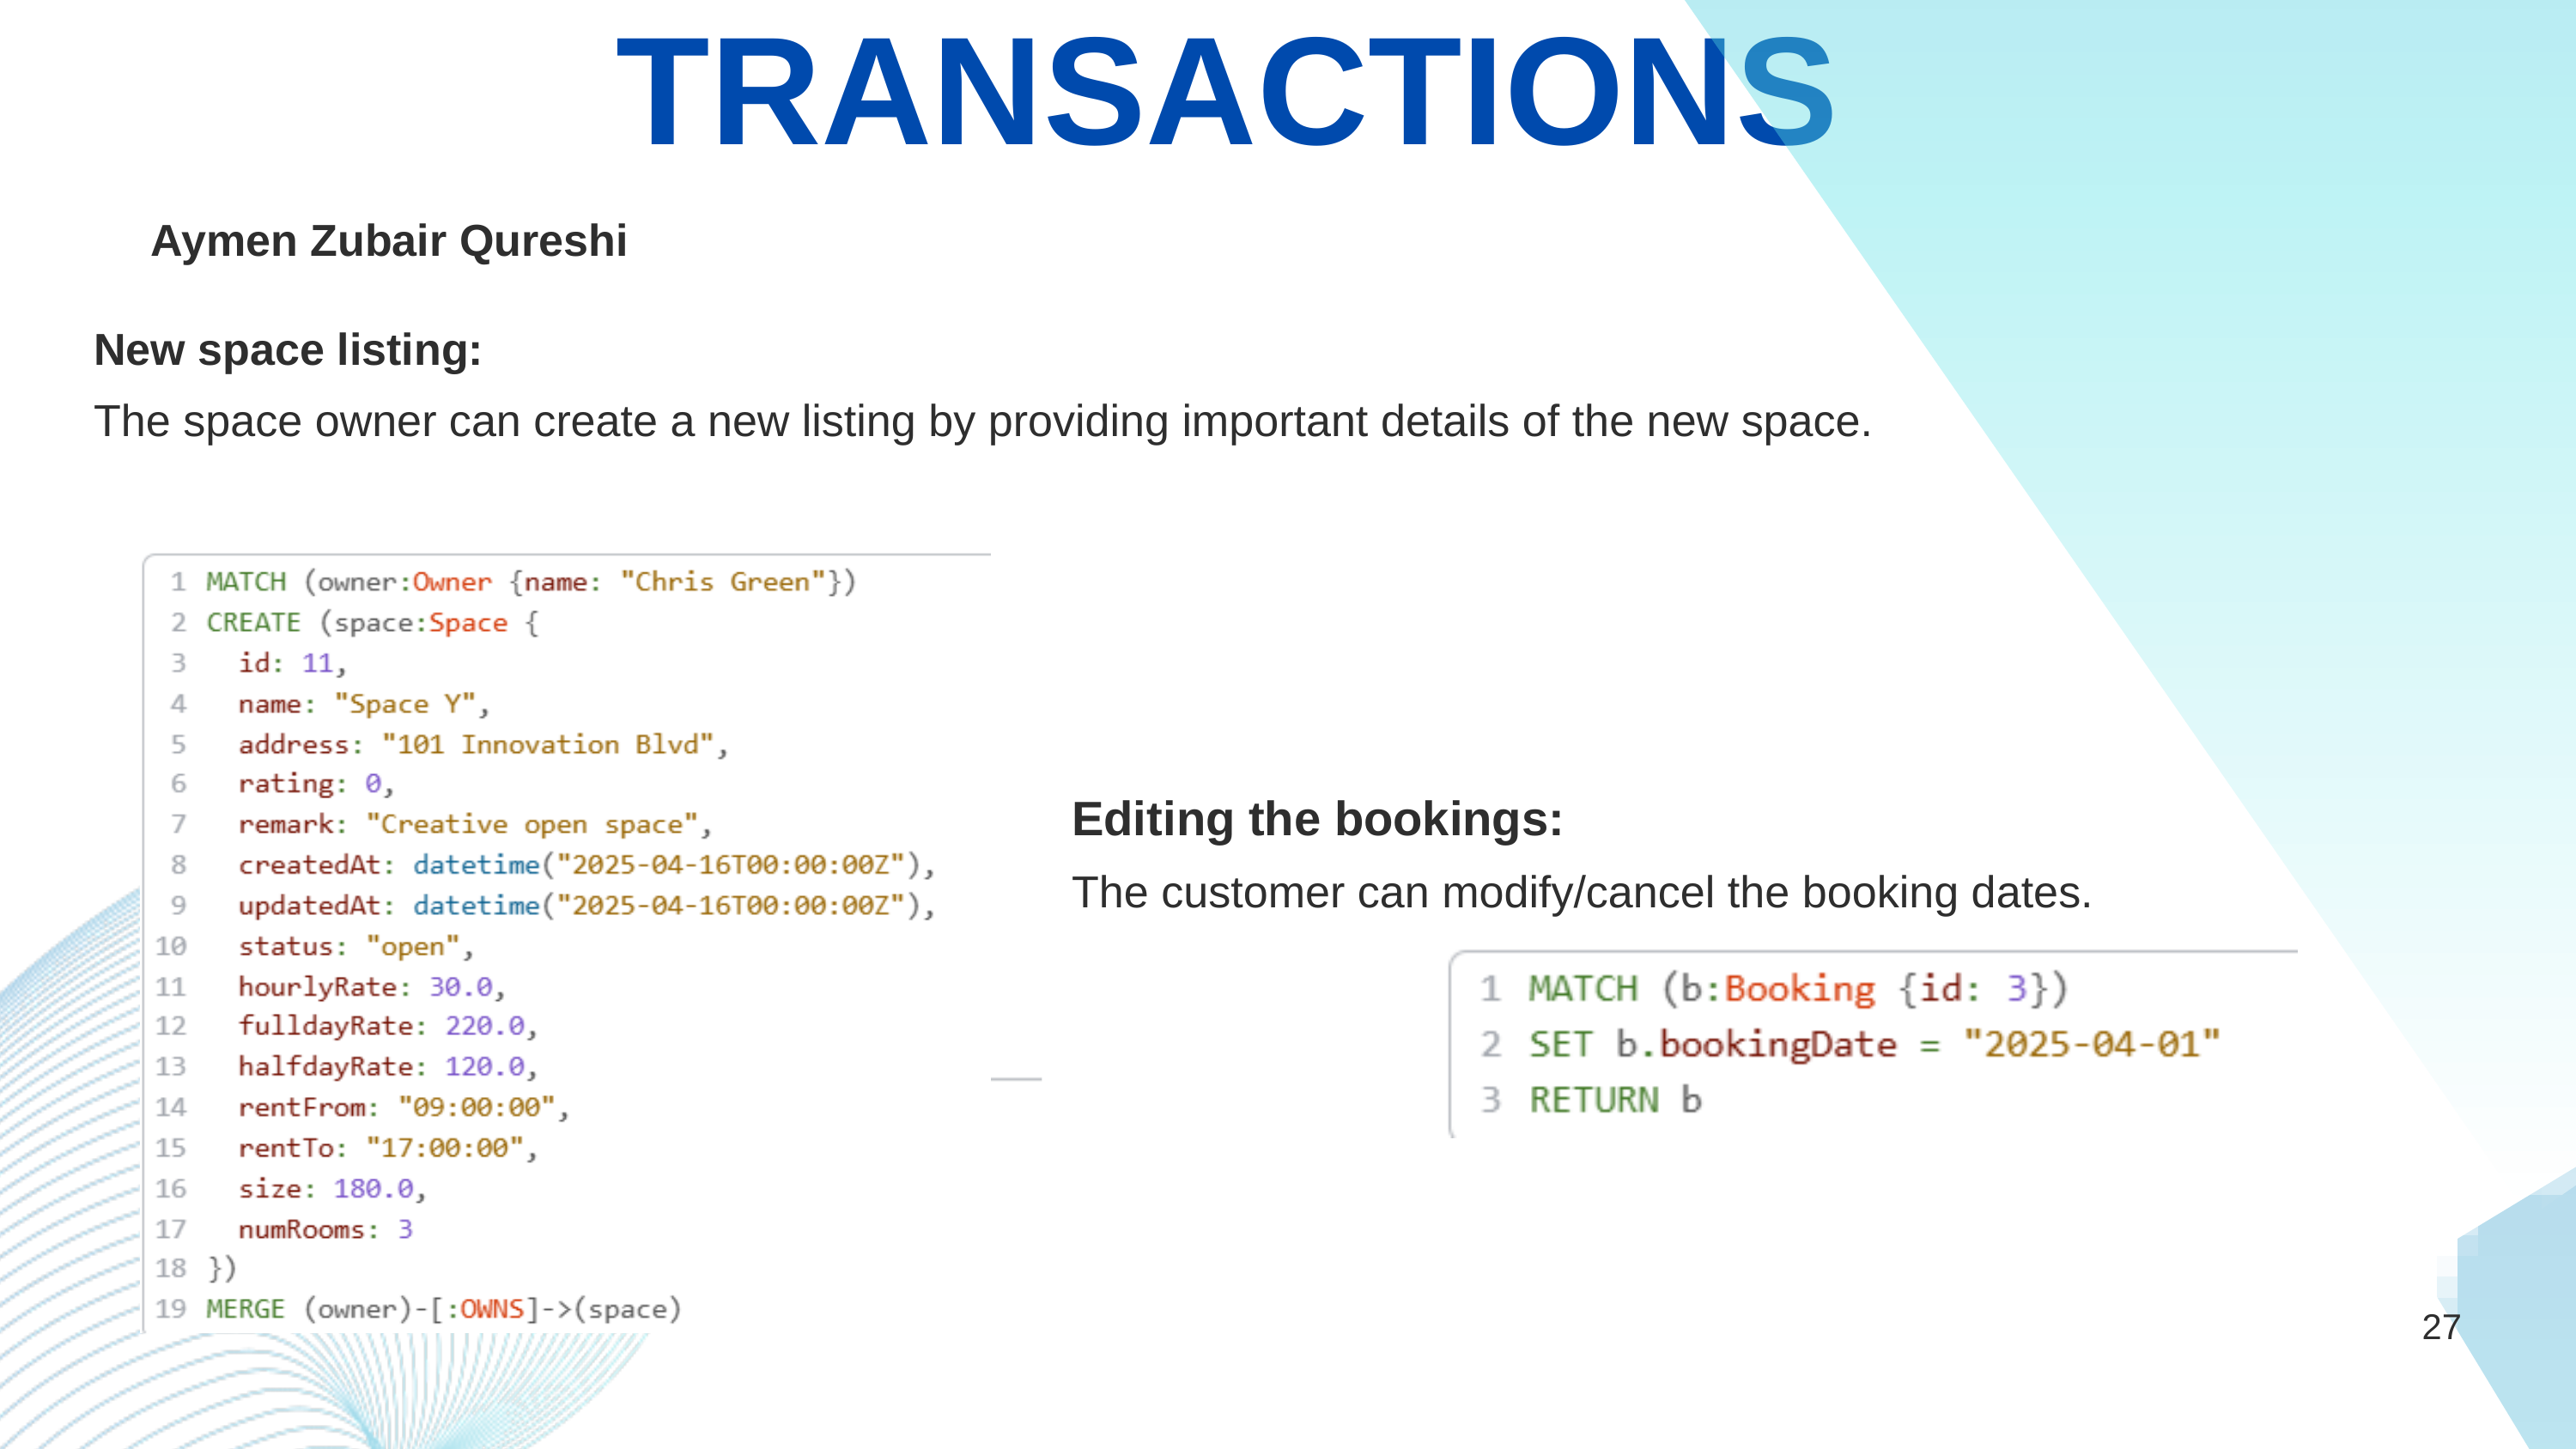

TRANSACTIONS
Aymen Zubair Qureshi
New space listing:
The space owner can create a new listing by providing important details of the new space.

Editing the bookings:
The customer can modify/cancel the booking dates.

27